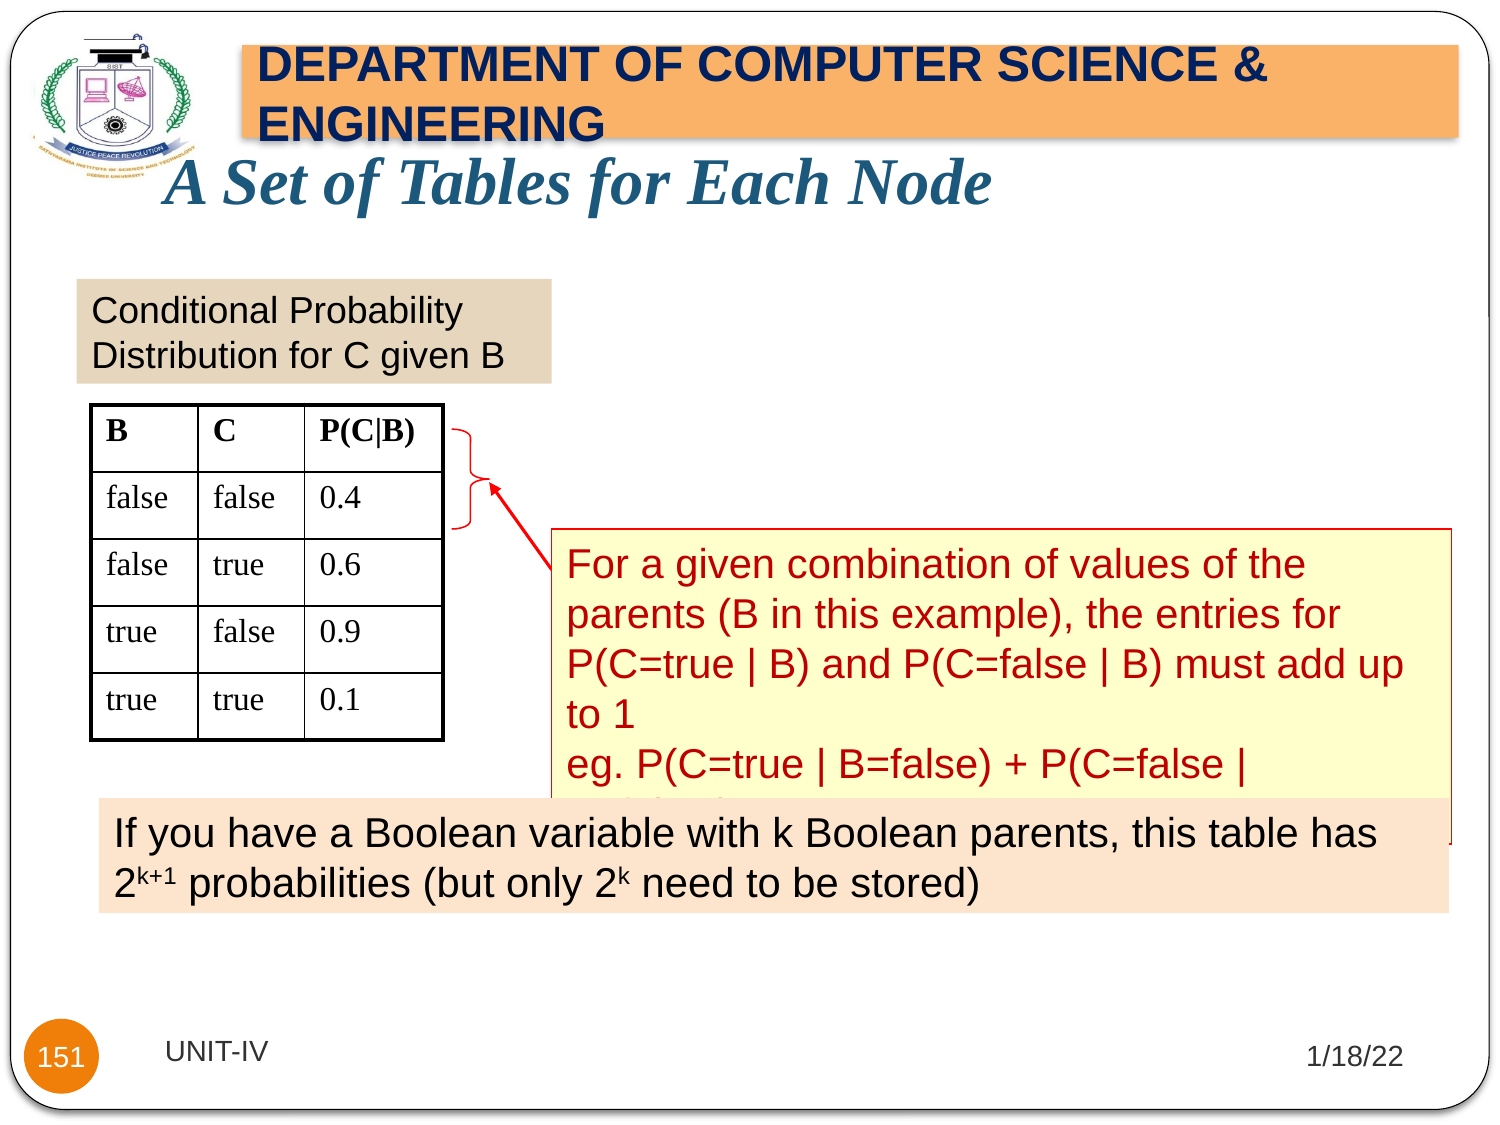

# A Set of Tables for Each Node
Conditional Probability Distribution for C given B
| B | C | P(C|B) |
| --- | --- | --- |
| false | false | 0.4 |
| false | true | 0.6 |
| true | false | 0.9 |
| true | true | 0.1 |

For a given combination of values of the parents (B in this example), the entries for P(C=true | B) and P(C=false | B) must add up to 1
eg. P(C=true | B=false) + P(C=false |B=false )=1
If you have a Boolean variable with k Boolean parents, this table has 2k+1 probabilities (but only 2k need to be stored)
UNIT-IV
1/18/22
151